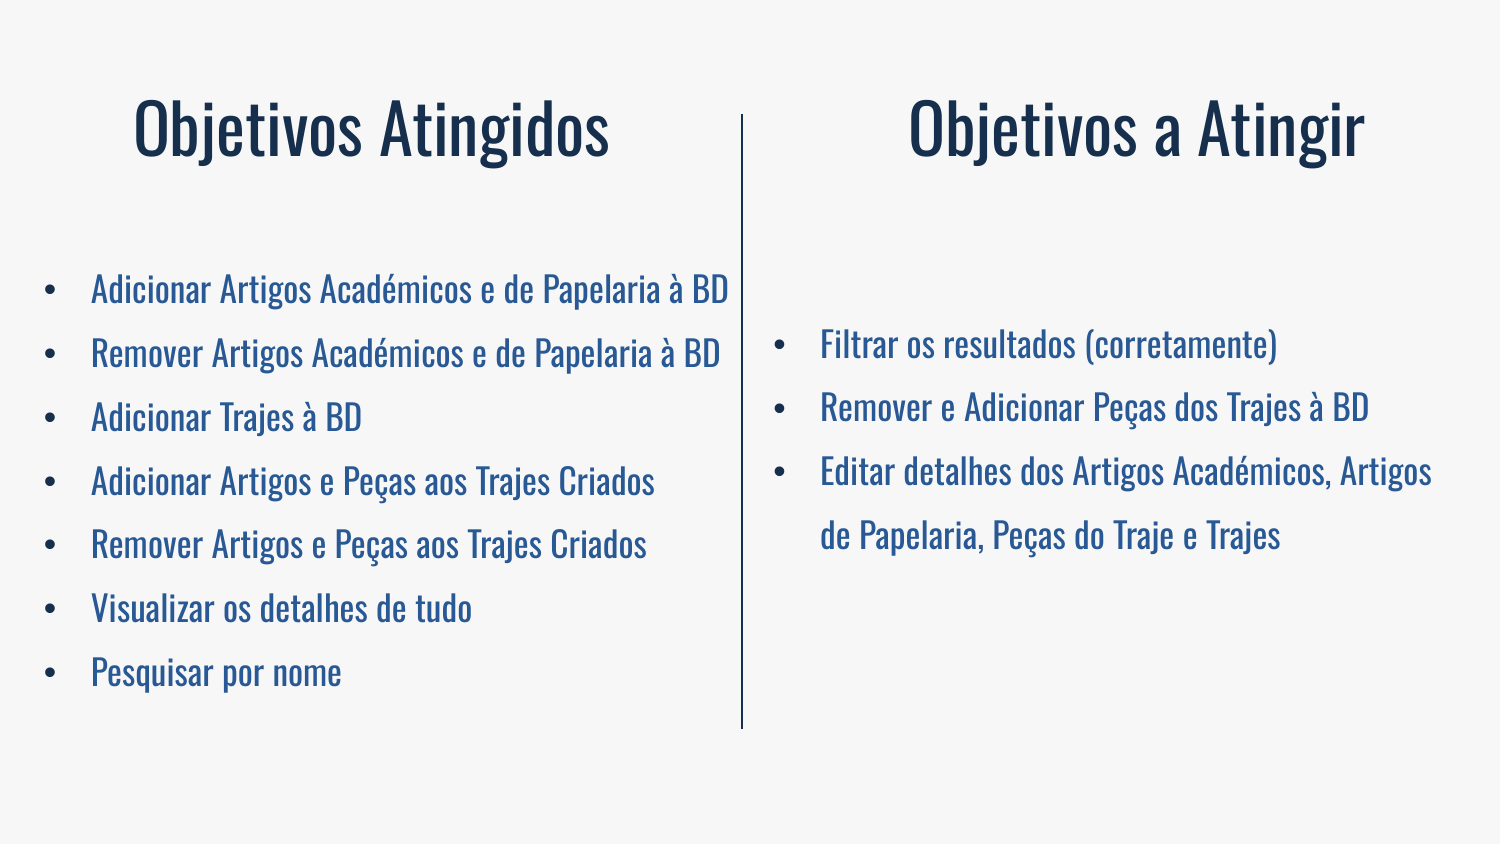

# Objetivos Atingidos
Objetivos a Atingir

Adicionar Artigos Académicos e de Papelaria à BD
Remover Artigos Académicos e de Papelaria à BD
Adicionar Trajes à BD
Adicionar Artigos e Peças aos Trajes Criados
Remover Artigos e Peças aos Trajes Criados
Visualizar os detalhes de tudo
Pesquisar por nome
Filtrar os resultados (corretamente)
Remover e Adicionar Peças dos Trajes à BD
Editar detalhes dos Artigos Académicos, Artigos de Papelaria, Peças do Traje e Trajes